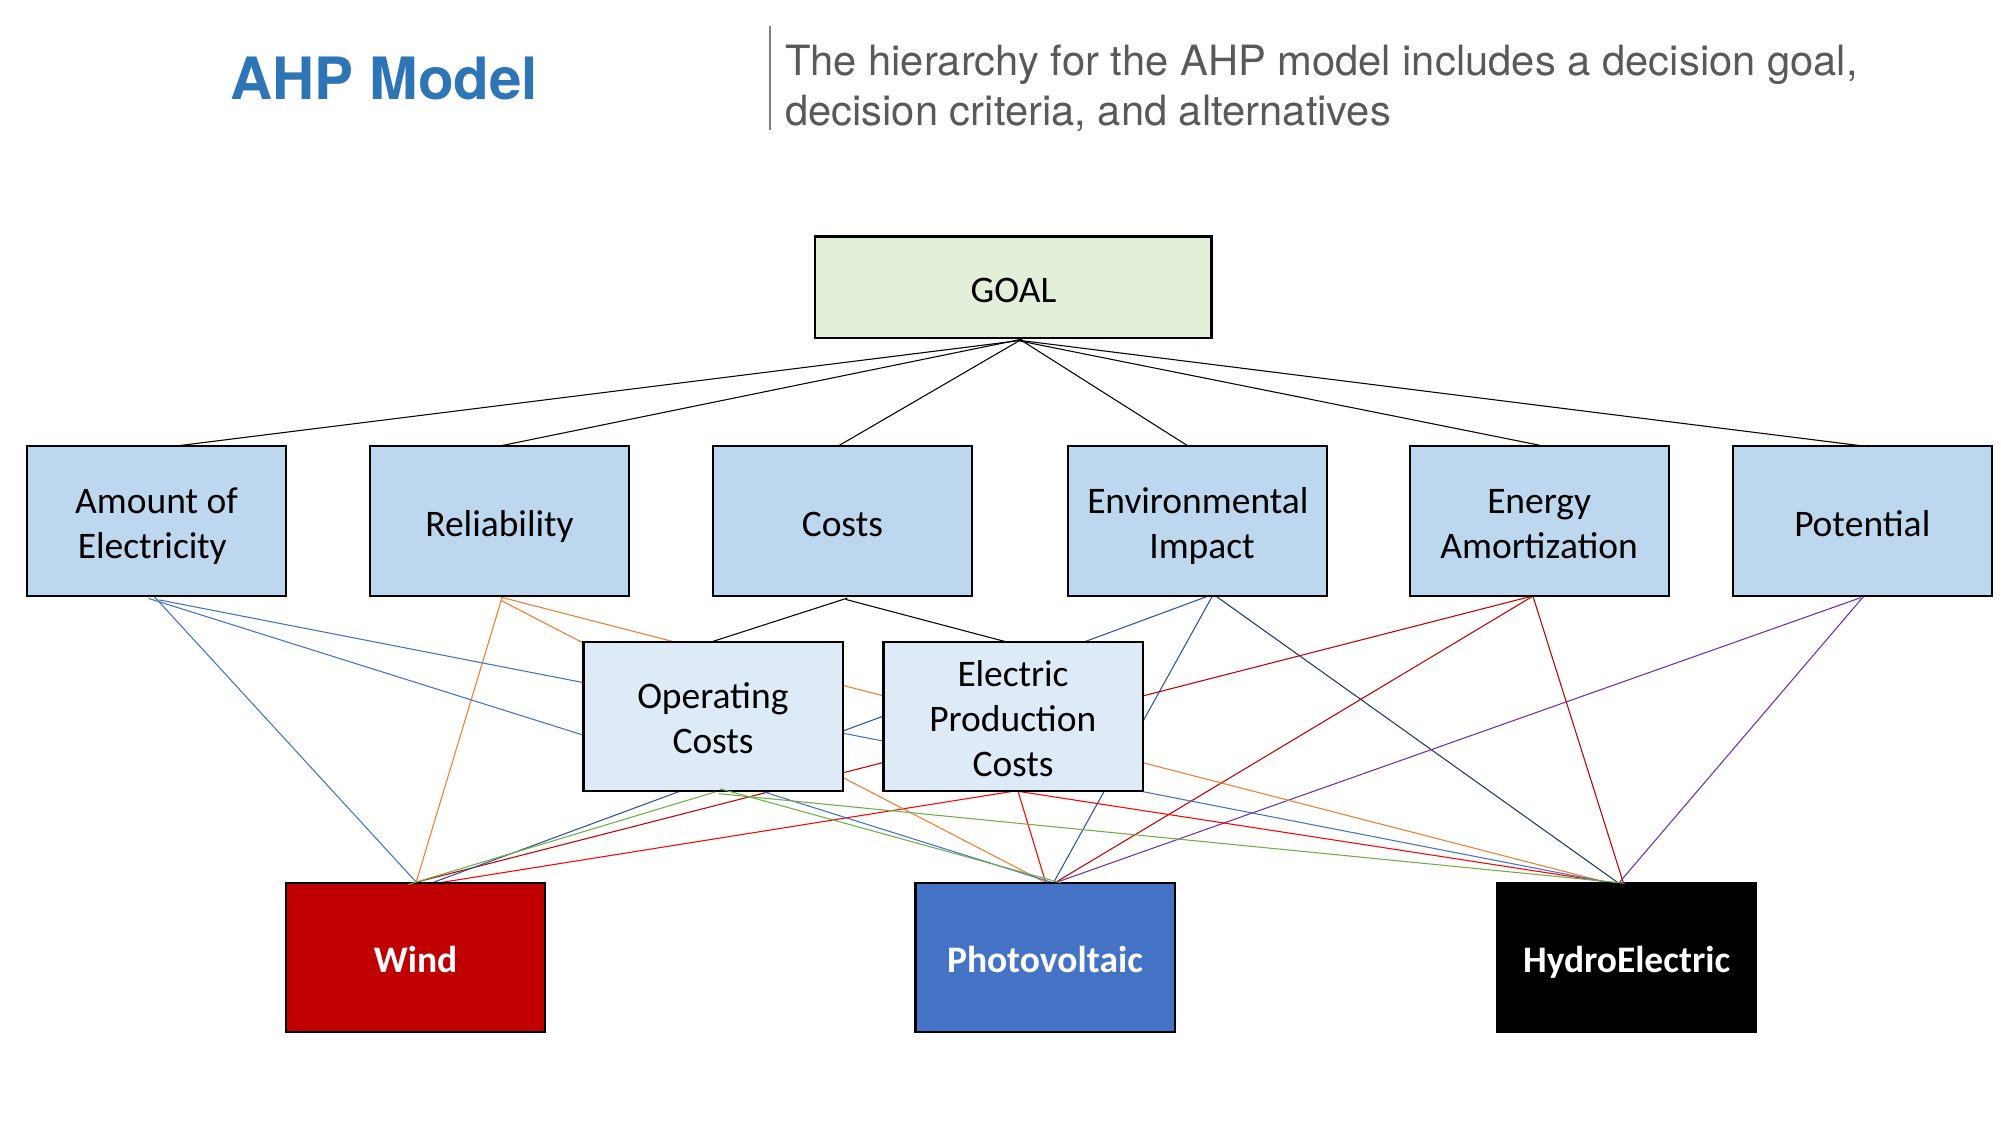

| AHP Model |
| --- |
The hierarchy for the AHP model includes a decision goal, decision criteria, and alternatives
GOAL
Environmental Impact
Energy Amortization
Amount of Electricity
Reliability
Costs
Potential
Operating Costs
Electric Production Costs
Wind
Photovoltaic
HydroElectric